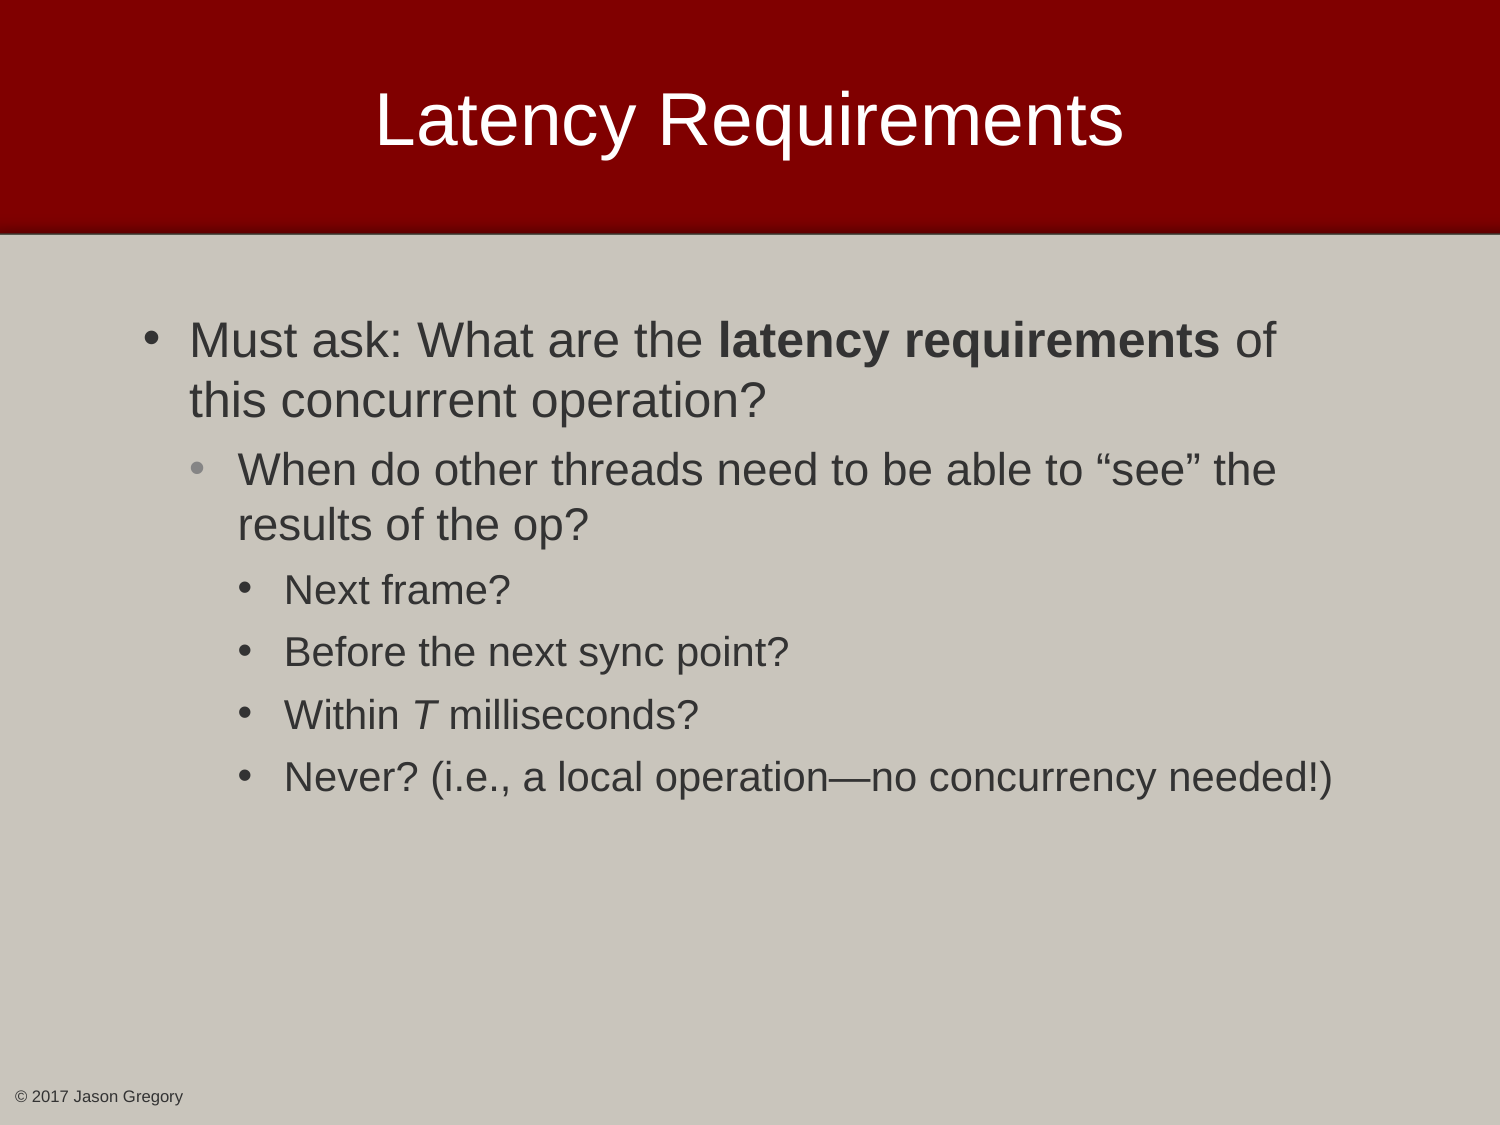

# Latency Requirements
Must ask: What are the latency requirements of this concurrent operation?
When do other threads need to be able to “see” the results of the op?
Next frame?
Before the next sync point?
Within T milliseconds?
Never? (i.e., a local operation—no concurrency needed!)

© 2017 Jason Gregory